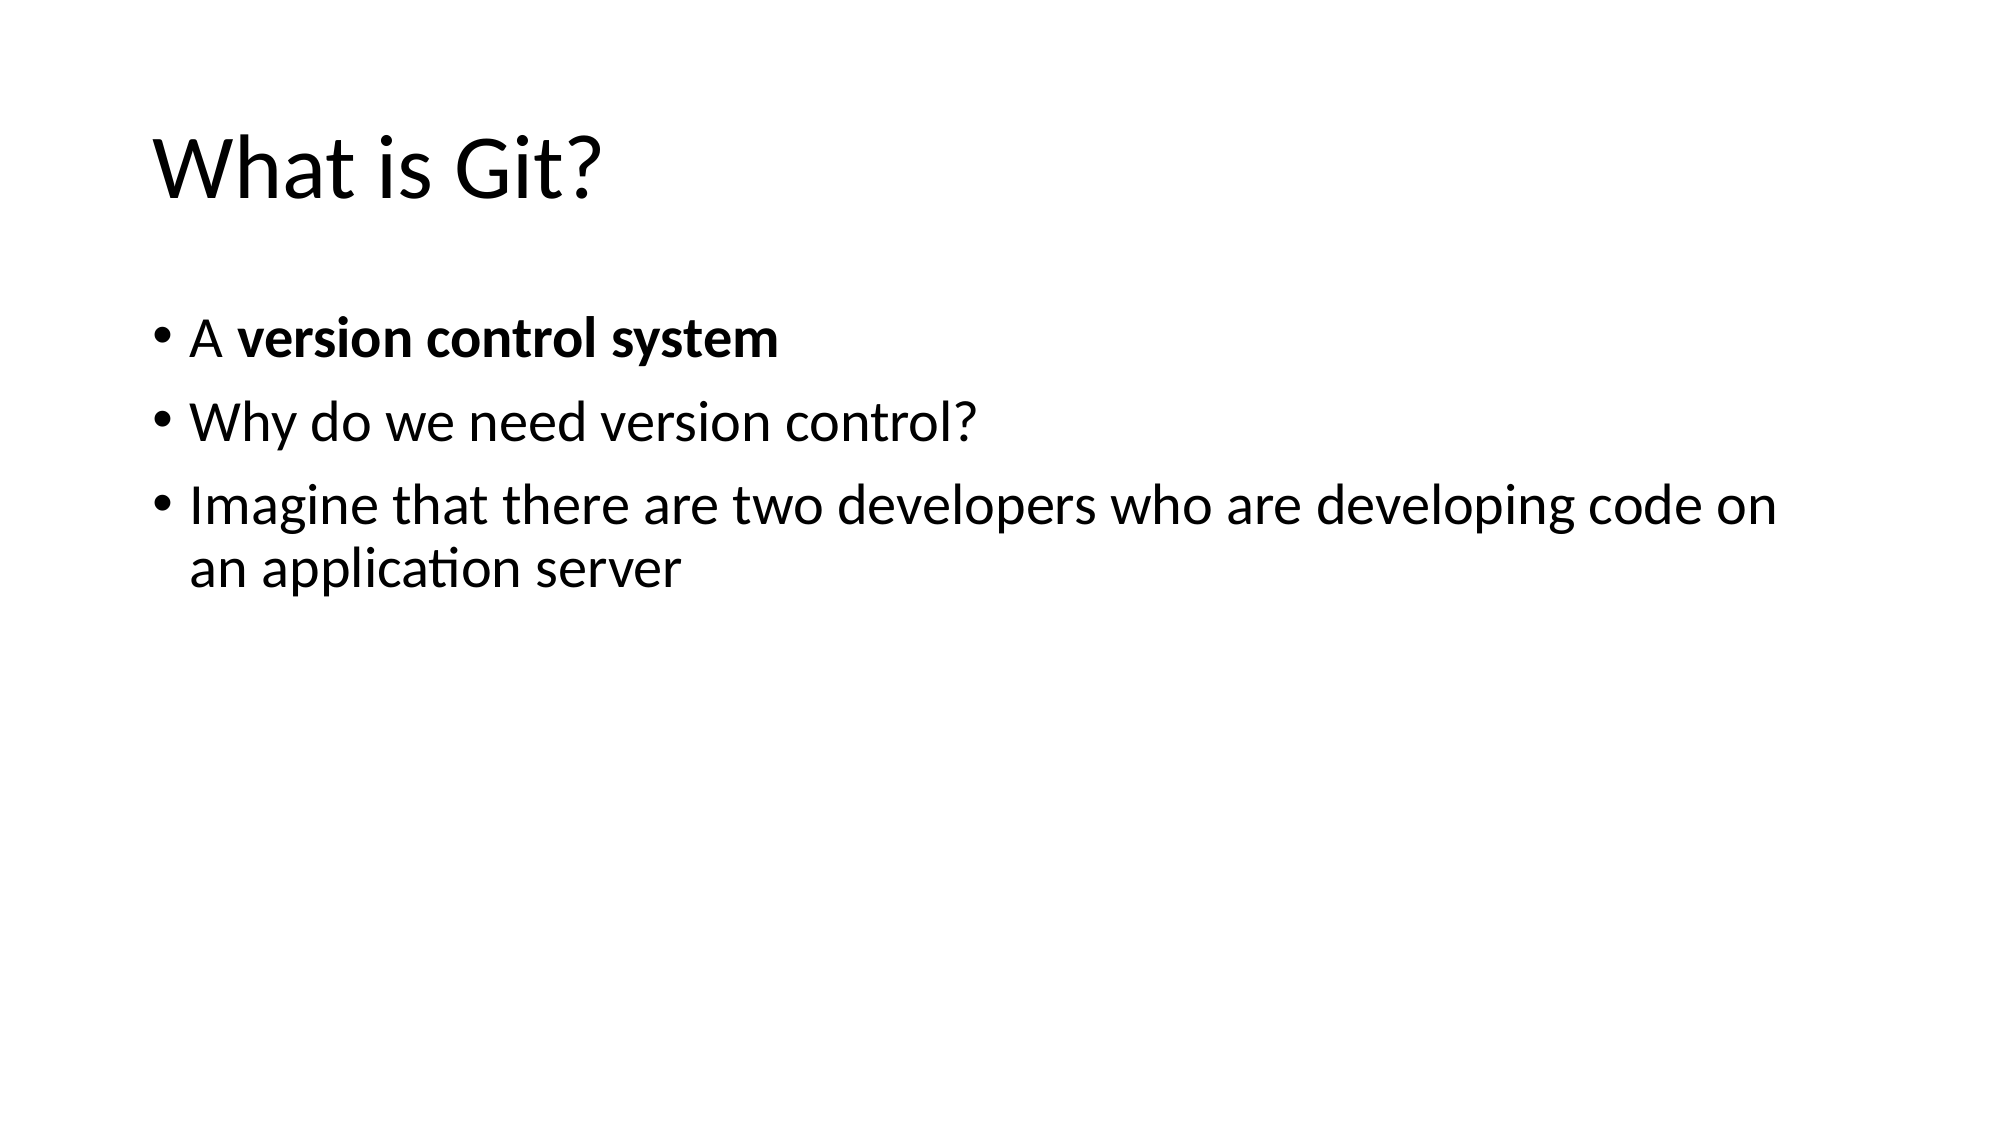

# What is Git?
A version control system
Why do we need version control?
Imagine that there are two developers who are developing code on an application server